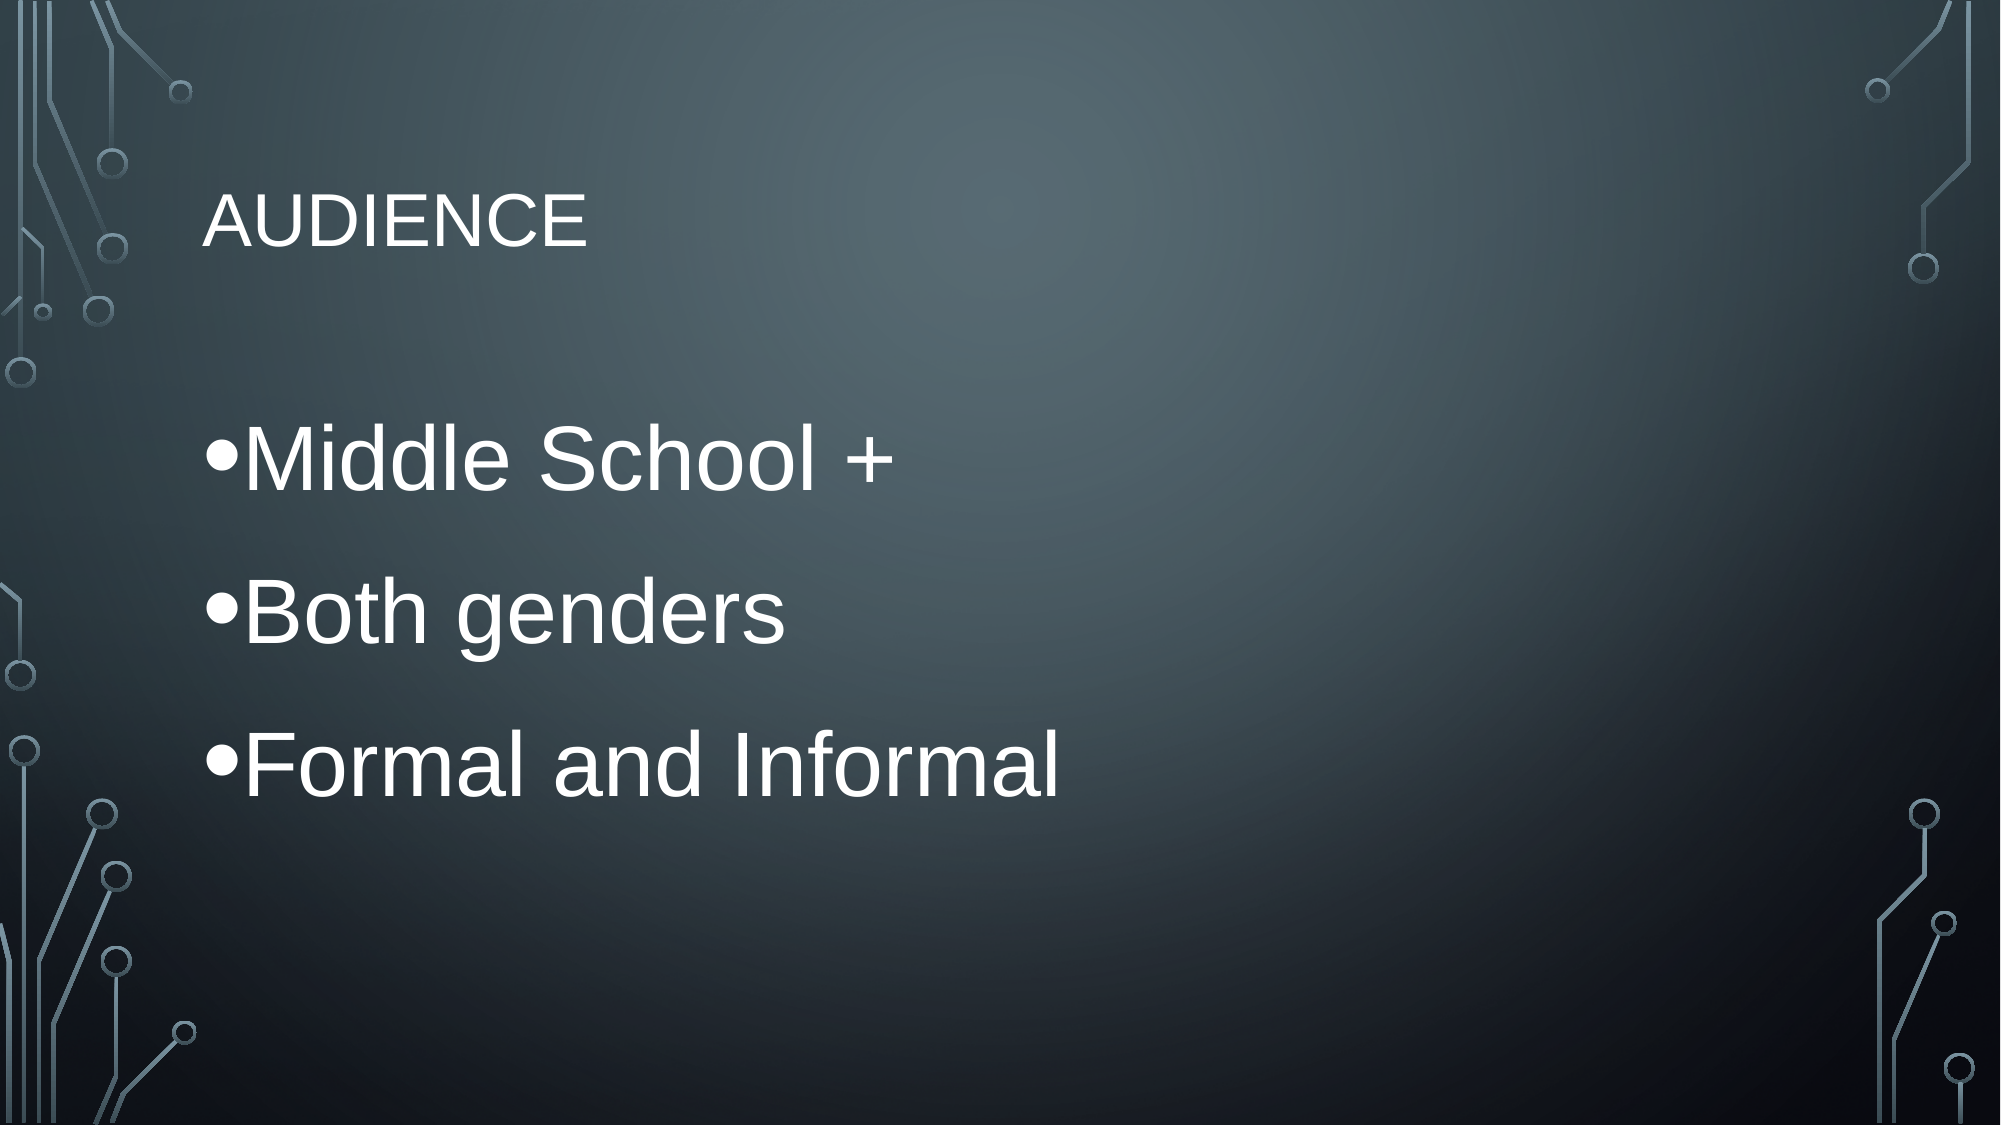

# Audience
Middle School +
Both genders
Formal and Informal